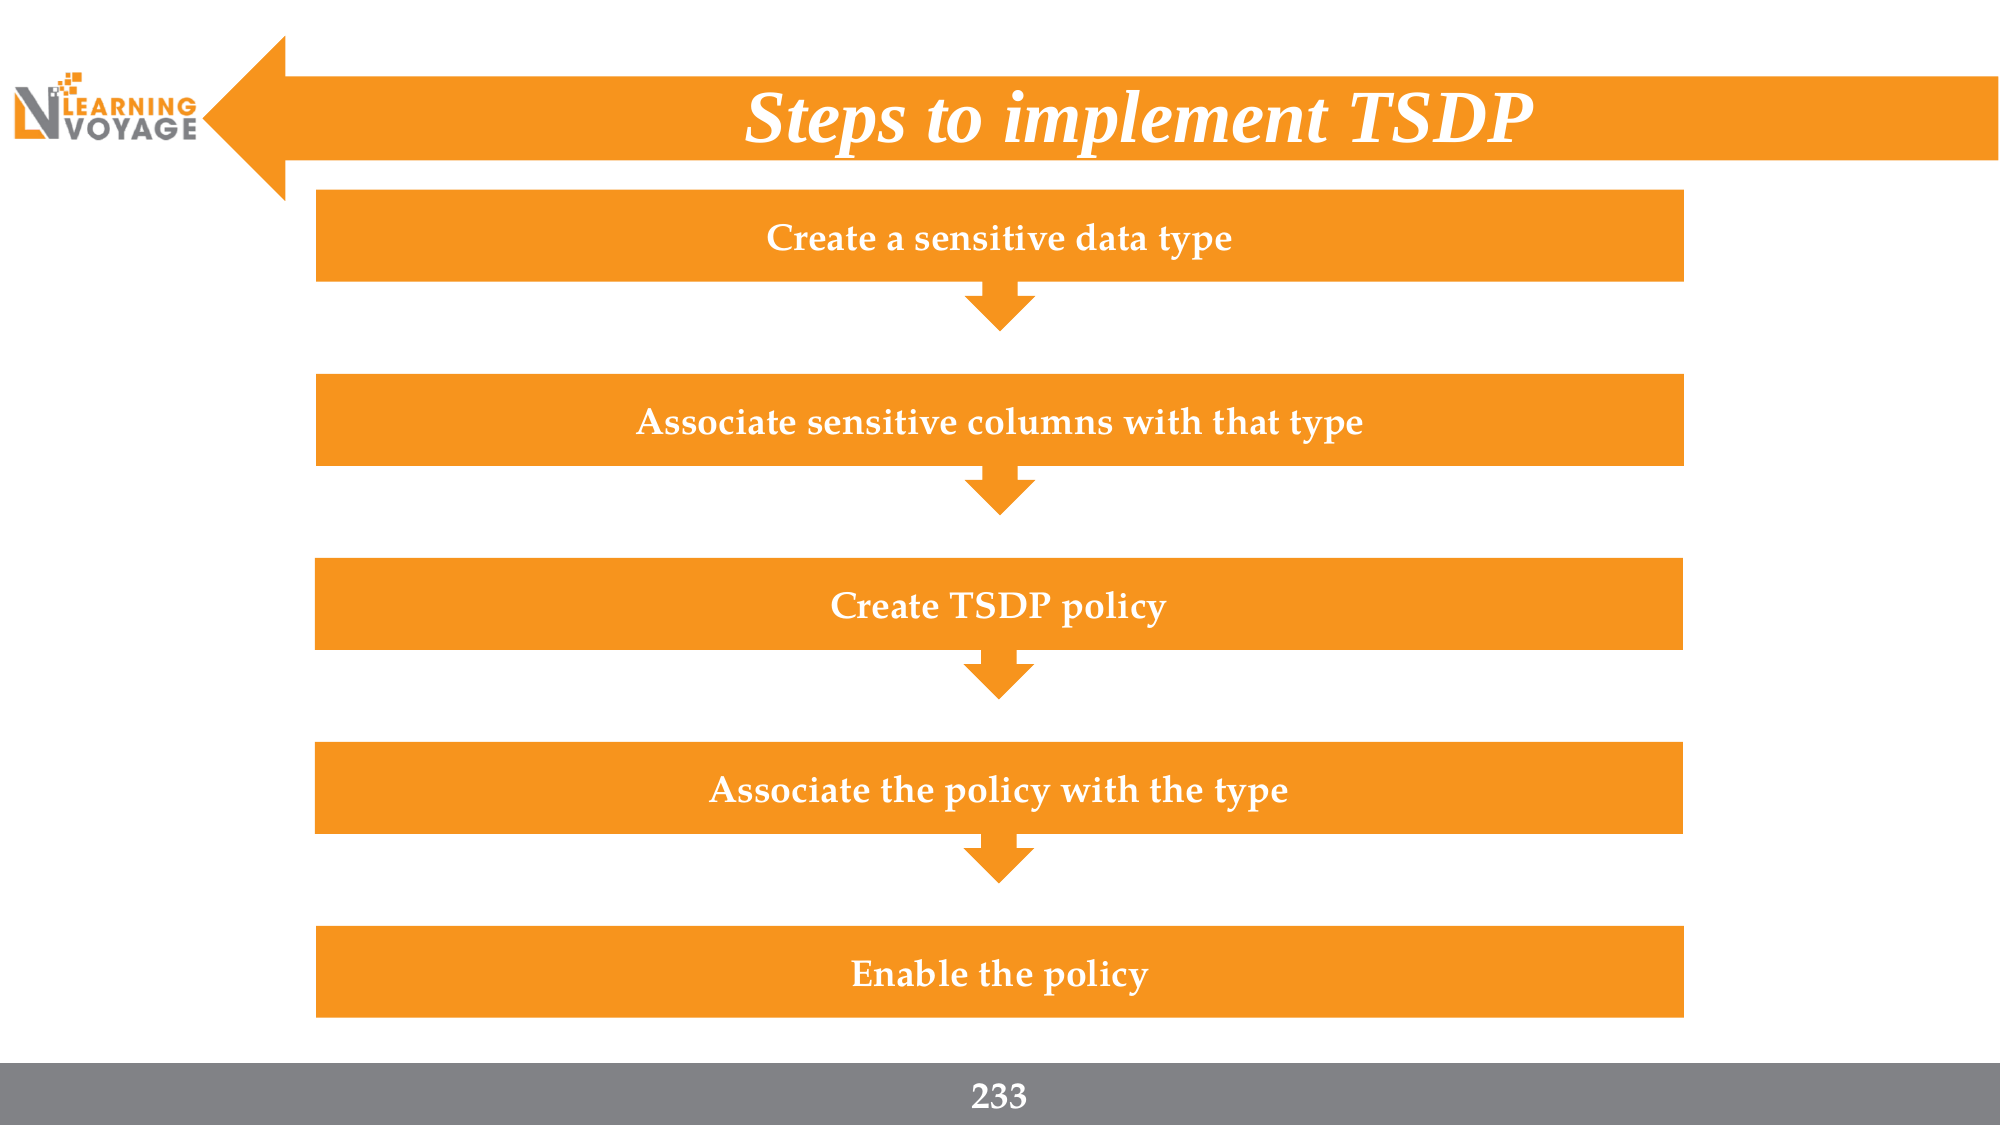

# Steps to implement TSDP
Create a sensitive data type
Associate sensitive columns with that type
Create TSDP policy
Associate the policy with the type
Enable the policy
233